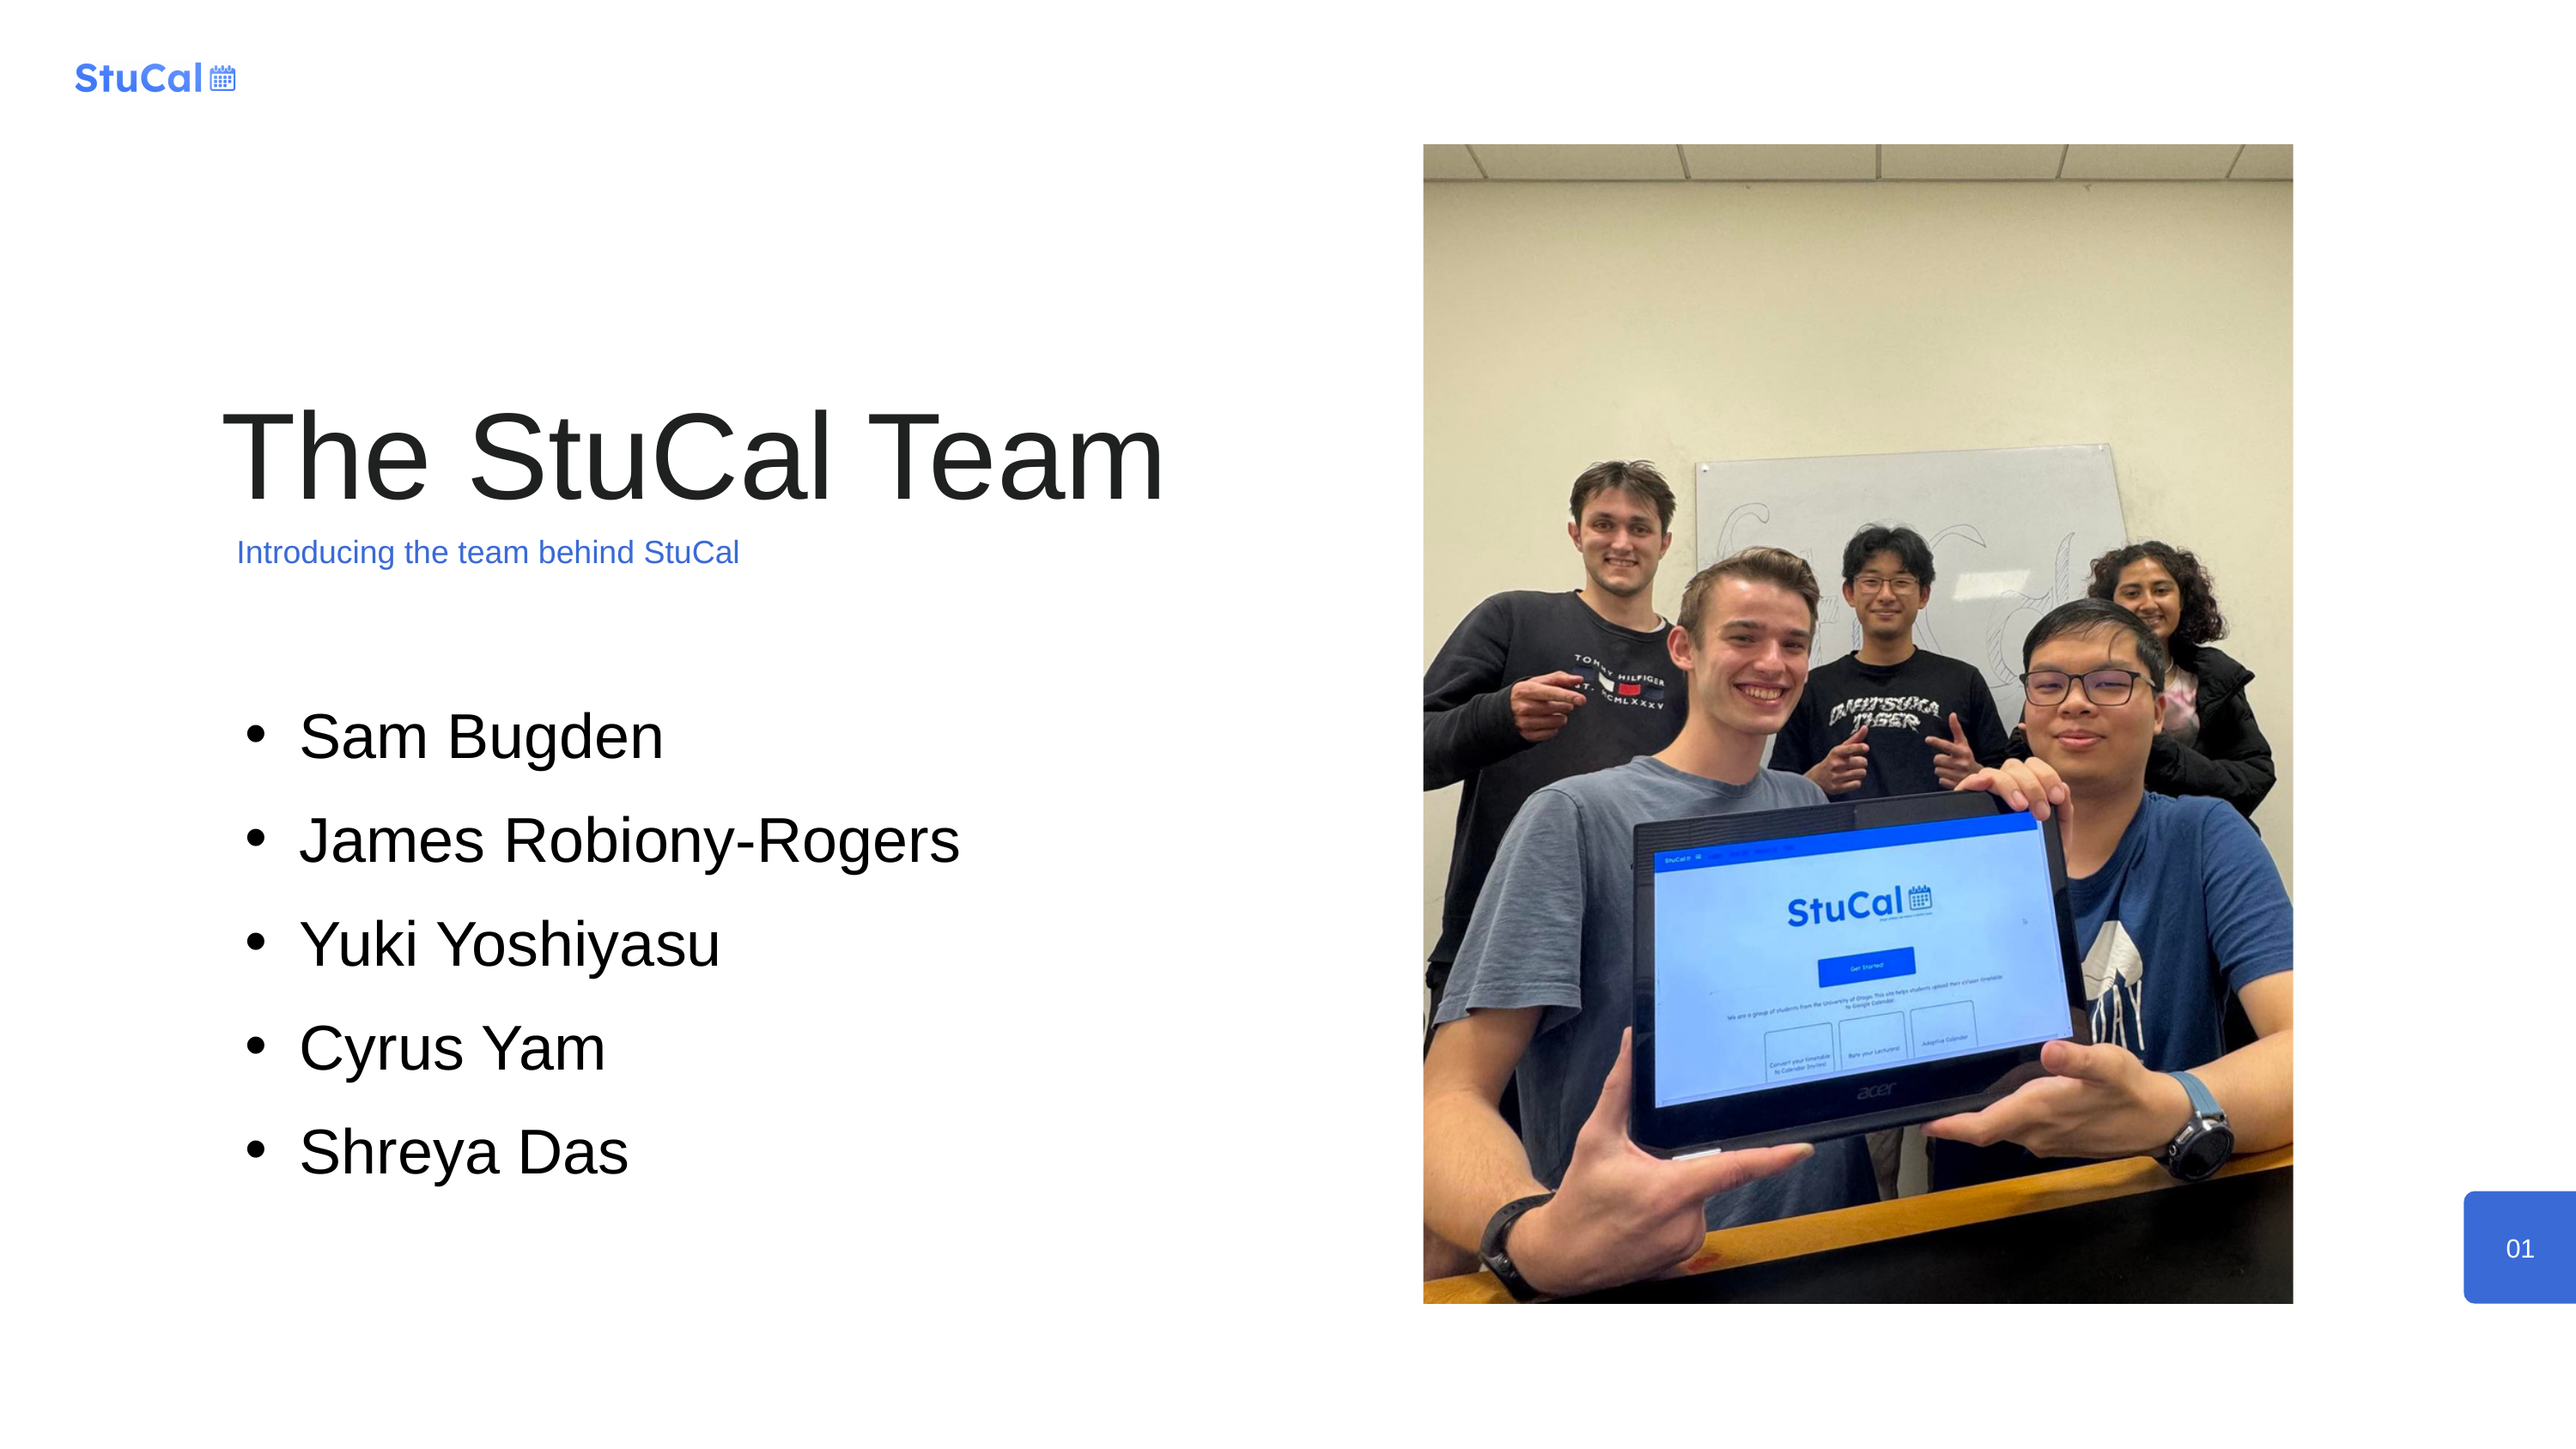

The StuCal Team
Introducing the team behind StuCal

Sam Bugden
James Robiony-Rogers
Yuki Yoshiyasu
Cyrus Yam
Shreya Das
Learn More

01